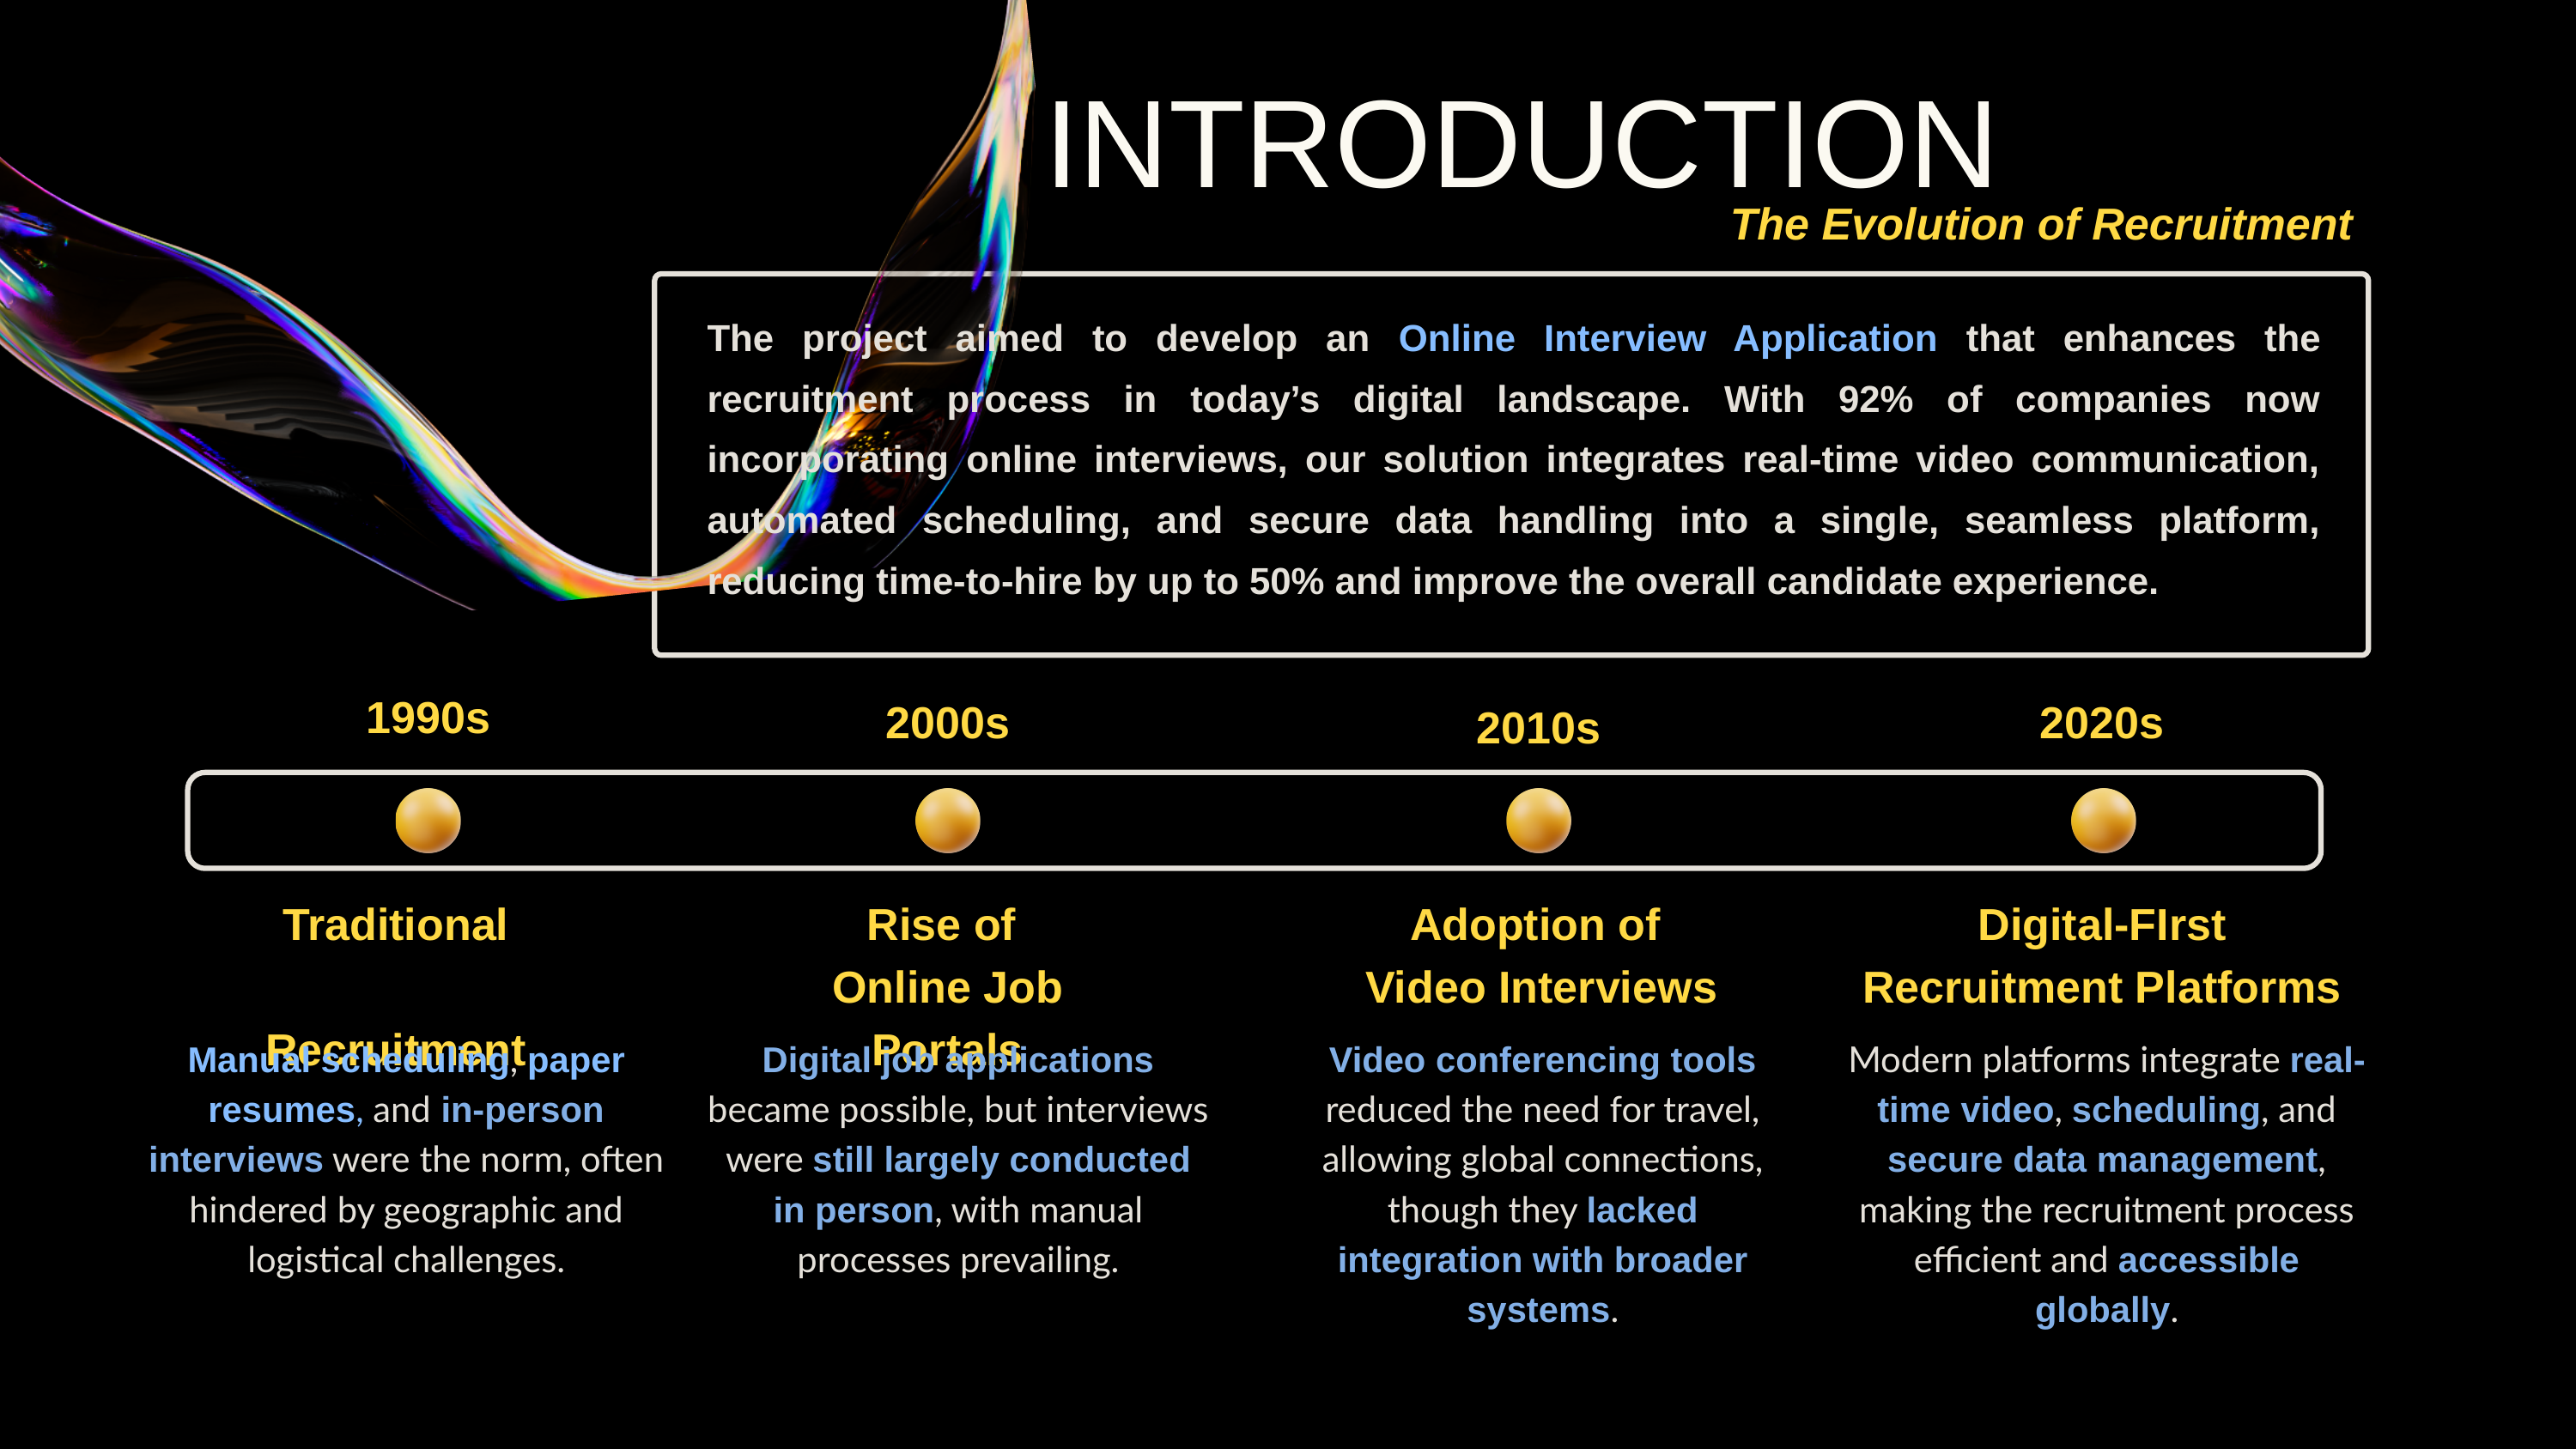

INTRODUCTION
The Evolution of Recruitment

The project aimed to develop an Online Interview Application that enhances the recruitment process in today’s digital landscape. With 92% of companies now incorporating online interviews, our solution integrates real-time video communication, automated scheduling, and secure data handling into a single, seamless platform, reducing time-to-hire by up to 50% and improve the overall candidate experience.
1990s
2000s
2020s
2010s

Traditional
 Recruitment
Rise of
Online Job Portals
Adoption of
Video Interviews
Digital-FIrst
Recruitment Platforms
Manual scheduling, paper resumes, and in-person interviews were the norm, often hindered by geographic and logistical challenges.
Digital job applications became possible, but interviews were still largely conducted in person, with manual processes prevailing.
Video conferencing tools reduced the need for travel, allowing global connections, though they lacked integration with broader systems.
Modern platforms integrate real-time video, scheduling, and secure data management, making the recruitment process efficient and accessible globally.